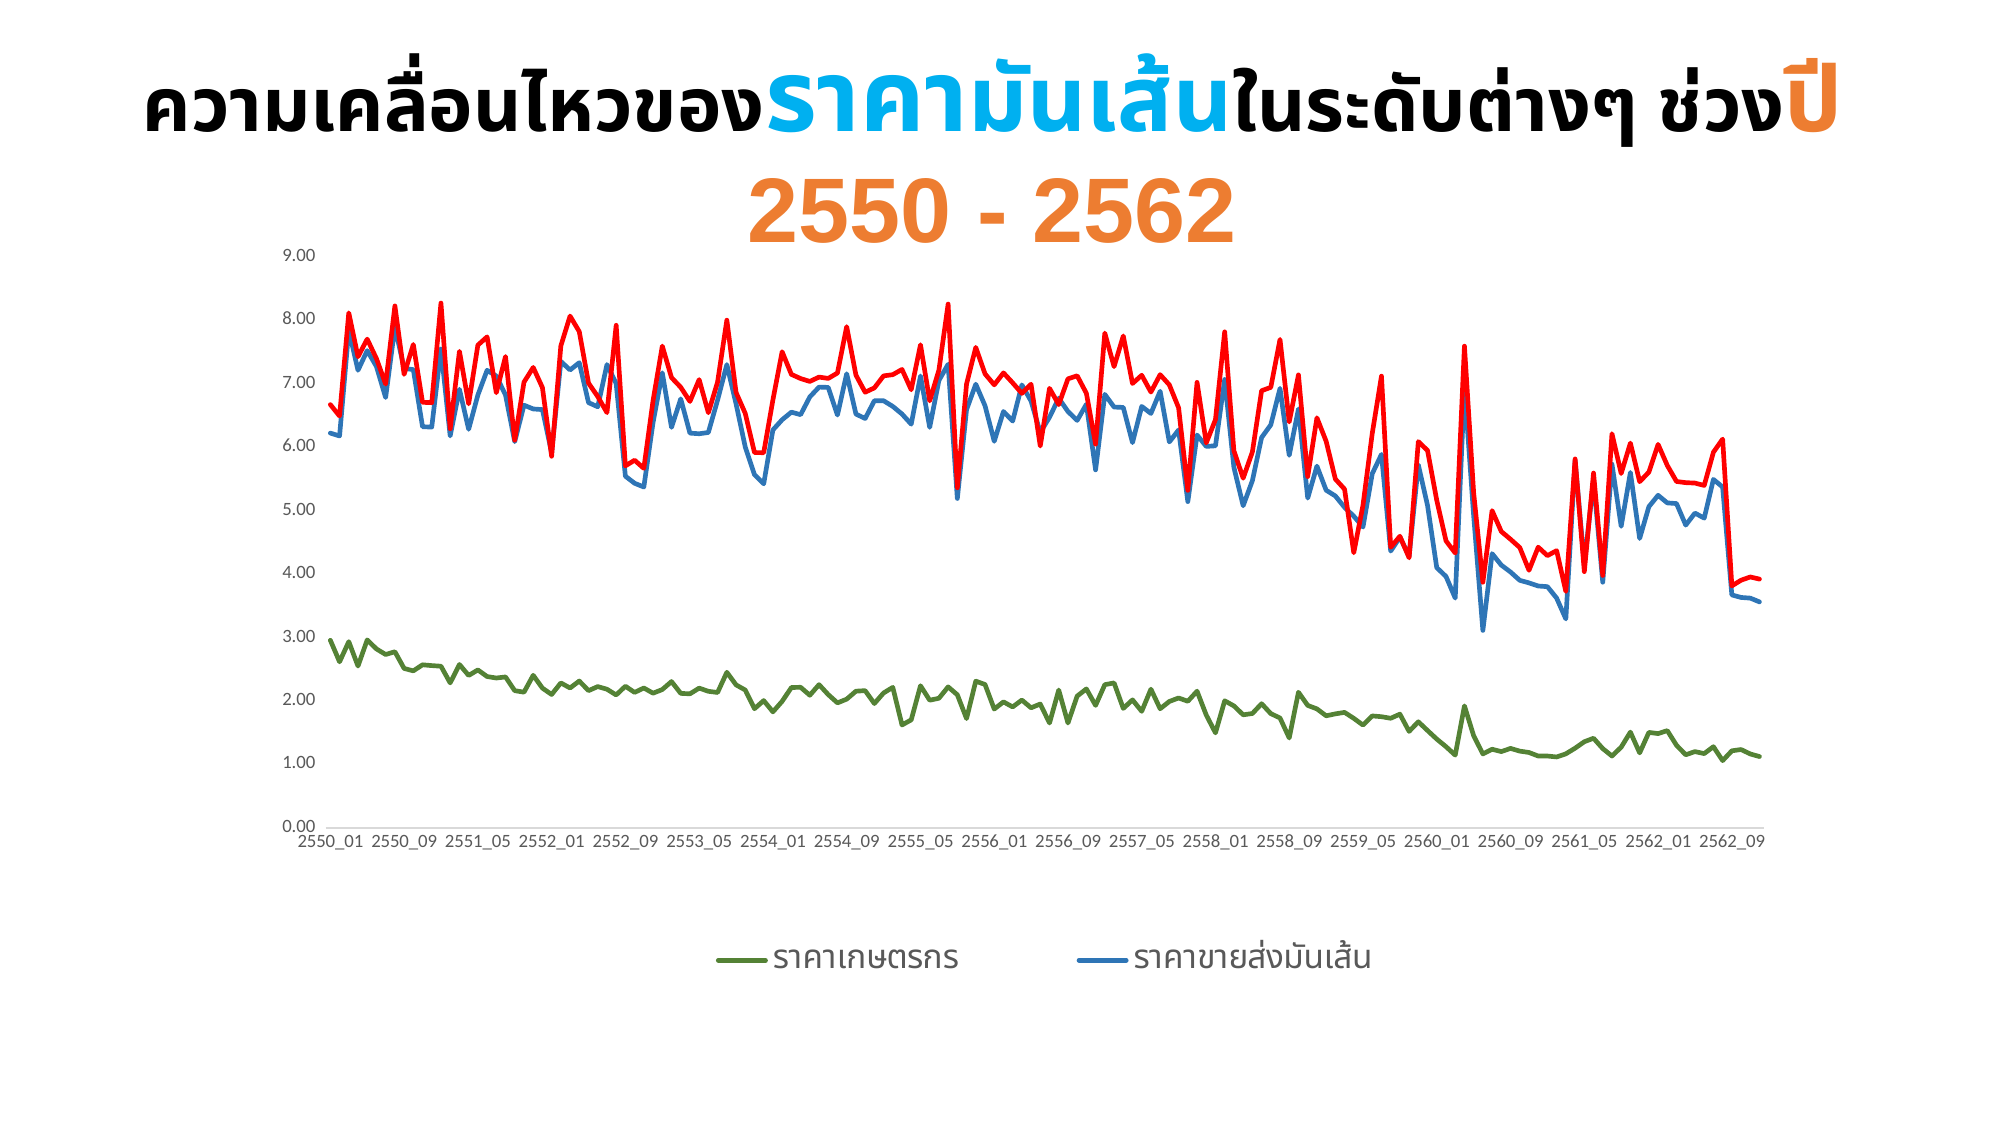

ความเคลื่อนไหวของราคามันเส้นในระดับต่างๆ ช่วงปี 2550 - 2562

### Chart

| Category | ราคาเกษตรกร | ราคาขายส่งมันเส้น | ราคาส่งออกมันเส้น |
|---|---|---|---|
| 2550_01 | 2.953999940920001 | 6.22 | 6.669019216120491 |
| 2550_02 | 2.6149999346250015 | 6.175 | 6.488763508929946 |
| 2550_03 | 2.932499926687502 | 7.845000000000001 | 8.114133145104613 |
| 2550_04 | 2.5475000000000003 | 7.21 | 7.422954786017309 |
| 2550_05 | 2.9599999260000014 | 7.52 | 7.701194574465829 |
| 2550_06 | 2.8179999436400007 | 7.27 | 7.395234533752561 |
| 2550_07 | 2.7299999317500014 | 6.779999999999999 | 6.99215784163245 |
| 2550_08 | 2.7733332408888924 | 7.895 | 8.224342278794143 |
| 2550_09 | 2.51 | 7.24 | 7.145867501430778 |
| 2550_10 | 2.472 | 7.22 | 7.6166455329109075 |
| 2550_11 | 2.5679999486400007 | 6.32 | 6.705964811951241 |
| 2550_12 | 2.5549999361250015 | 6.3149999999999995 | 6.698652493462523 |
| 2551_01 | 2.545999949080001 | 7.545 | 8.268776991059484 |
| 2551_02 | 2.282499942937501 | 6.175 | 6.28803361704948 |
| 2551_03 | 2.5725 | 6.91 | 7.508911970039869 |
| 2551_04 | 2.399999940000001 | 6.28 | 6.681306495562198 |
| 2551_05 | 2.4875000000000003 | 6.82 | 7.606637195780187 |
| 2551_06 | 2.3825000000000003 | 7.21 | 7.736518195694801 |
| 2551_07 | 2.3600000000000003 | 7.12 | 6.8562325032143665 |
| 2551_08 | 2.376 | 6.82 | 7.426645133592504 |
| 2551_09 | 2.159999956800001 | 6.085 | 6.10827891853433 |
| 2551_10 | 2.136 | 6.66 | 7.022473679671459 |
| 2551_11 | 2.402 | 6.6 | 7.254818840098631 |
| 2551_12 | 2.2 | 6.59 | 6.937481141428007 |
| 2552_01 | 2.0999999300000027 | 5.91 | 5.8545637909533745 |
| 2552_02 | 2.282 | 7.35 | 7.594090051561564 |
| 2552_03 | 2.202499944937502 | 7.215 | 8.064015267440858 |
| 2552_04 | 2.3125 | 7.33 | 7.8198703881570335 |
| 2552_05 | 2.16 | 6.7 | 7.006865200583271 |
| 2552_06 | 2.225 | 6.635 | 6.795537187466012 |
| 2552_07 | 2.1825 | 7.3 | 6.542586869104992 |
| 2552_08 | 2.0925000000000002 | 7.0 | 7.919267517261318 |
| 2552_09 | 2.2299999256666694 | 5.54 | 5.7035615315580515 |
| 2552_10 | 2.1324999466875014 | 5.43 | 5.792973100215554 |
| 2552_11 | 2.2019999559600008 | 5.37 | 5.6638978008376615 |
| 2552_12 | 2.12 | 6.39 | 6.735026916976553 |
| 2553_01 | 2.178 | 7.17 | 7.591394356661354 |
| 2553_02 | 2.3033333333333332 | 6.31 | 7.094716092724258 |
| 2553_03 | 2.1174999999999997 | 6.76 | 6.942222566809474 |
| 2553_04 | 2.11 | 6.22 | 6.718203524342733 |
| 2553_05 | 2.2 | 6.21 | 7.062474130549503 |
| 2553_06 | 2.15 | 6.23 | 6.540761725401403 |
| 2553_07 | 2.132 | 6.74 | 7.024172758398228 |
| 2553_08 | 2.45 | 7.300000000000001 | 8.000139336595163 |
| 2553_09 | 2.252 | 6.68 | 6.859686118499431 |
| 2553_10 | 2.17 | 6.0 | 6.530004459461082 |
| 2553_11 | 1.8759999624800008 | 5.5649999999999995 | 5.914042881594722 |
| 2553_12 | 2.0039999599200002 | 5.42 | 5.910396276464424 |
| 2554_01 | 1.826 | 6.27 | 6.743780867560181 |
| 2554_02 | 1.9920000000000002 | 6.43 | 7.502619728521642 |
| 2554_03 | 2.21 | 6.55 | 7.1445364659738155 |
| 2554_04 | 2.2133333333333334 | 6.51 | 7.0799504962081965 |
| 2554_05 | 2.0875 | 6.79 | 7.033739828972952 |
| 2554_06 | 2.255 | 6.945 | 7.102961064358902 |
| 2554_07 | 2.098 | 6.9399999999999995 | 7.08111370418866 |
| 2554_08 | 1.9674999999999998 | 6.505 | 7.167205075220375 |
| 2554_09 | 2.0266665991111137 | 7.154999999999999 | 7.897797950717588 |
| 2554_10 | 2.1525 | 6.52 | 7.133249203910547 |
| 2554_11 | 2.16 | 6.45 | 6.864044200851179 |
| 2554_12 | 1.9575 | 6.73 | 6.9328930134172255 |
| 2555_01 | 2.1239999999999997 | 6.73 | 7.121112461291665 |
| 2555_02 | 2.2125 | 6.640000000000001 | 7.140763209452233 |
| 2555_03 | 1.62 | 6.52 | 7.222695565165583 |
| 2555_04 | 1.7 | 6.36 | 6.902658335101503 |
| 2555_05 | 2.2375000000000003 | 7.12 | 7.612378368716965 |
| 2555_06 | 2.0100000000000002 | 6.31 | 6.72794882385188 |
| 2555_07 | 2.04 | 7.05 | 7.213109787497822 |
| 2555_08 | 2.22 | 7.305 | 8.253390124220092 |
| 2555_09 | 2.0949999476250007 | 5.19 | 5.357708678840998 |
| 2555_10 | 1.72 | 6.59 | 6.993621809651096 |
| 2555_11 | 2.31 | 6.99 | 7.570949371311365 |
| 2555_12 | 2.2575000000000003 | 6.65 | 7.15334611139389 |
| 2556_01 | 1.87 | 6.09 | 6.98 |
| 2556_02 | 1.984 | 6.56 | 7.168618579079995 |
| 2556_03 | 1.904 | 6.41 | 7.011989449277731 |
| 2556_04 | 2.0119999999999996 | 6.98 | 6.846342344651037 |
| 2556_05 | 1.89 | 6.725 | 6.99072240504989 |
| 2556_06 | 1.9500000000000002 | 6.23 | 6.016398494502663 |
| 2556_07 | 1.65 | 6.47 | 6.925509662103849 |
| 2556_08 | 2.17 | 6.77 | 6.669224964303316 |
| 2556_09 | 1.65 | 6.56 | 7.075297410836128 |
| 2556_10 | 2.075 | 6.42 | 7.123278888478231 |
| 2556_11 | 2.1875 | 6.675000000000001 | 6.847631141383637 |
| 2556_12 | 1.9274999518125011 | 5.64 | 6.045840055451721 |
| 2557_01 | 2.254 | 6.83 | 7.796569919547304 |
| 2557_02 | 2.2824999999999998 | 6.63 | 7.26808825134778 |
| 2557_03 | 1.8800000000000001 | 6.625 | 7.750817044982482 |
| 2557_04 | 2.0149999999999997 | 6.07 | 7.00162232608681 |
| 2557_05 | 1.8350000000000002 | 6.64 | 7.132121369385498 |
| 2557_06 | 2.184 | 6.53 | 6.866614339012848 |
| 2557_07 | 1.875 | 6.88 | 7.141247677494552 |
| 2557_08 | 1.99 | 6.08 | 6.98 |
| 2557_09 | 2.045 | 6.27 | 6.61807361494072 |
| 2557_10 | 1.9924999501875011 | 5.14 | 5.317045673876128 |
| 2557_11 | 2.1525 | 6.19 | 7.01996060055041 |
| 2557_12 | 1.7759999999999998 | 6.01 | 6.065096064968834 |
| 2558_01 | 1.495 | 6.02 | 6.431563859148193 |
| 2558_02 | 2.0 | 7.0649999999999995 | 7.816220714872221 |
| 2558_03 | 1.92 | 5.68 | 5.940534002767594 |
| 2558_04 | 1.7799999555000008 | 5.075 | 5.508713949281162 |
| 2558_05 | 1.8 | 5.47 | 5.923347606200126 |
| 2558_06 | 1.955 | 6.15 | 6.8882017951324235 |
| 2558_07 | 1.798 | 6.35 | 6.941251679946345 |
| 2558_08 | 1.73 | 6.925 | 7.696007287472207 |
| 2558_09 | 1.4149999999999998 | 5.87 | 6.396039558755123 |
| 2558_10 | 2.135 | 6.6 | 7.136973573969806 |
| 2558_11 | 1.9274999518125011 | 5.195 | 5.535055405711209 |
| 2558_12 | 1.8724999999999998 | 5.7 | 6.460481676396649 |
| 2559_01 | 1.764 | 5.32 | 6.091701937733026 |
| 2559_02 | 1.794999955125001 | 5.23 | 5.4959697369408325 |
| 2559_03 | 1.8179999636400006 | 5.05 | 5.336434098729857 |
| 2559_04 | 1.723999965520001 | 4.91 | 4.334336597880462 |
| 2559_05 | 1.6174999595625008 | 4.74 | 5.083167629358891 |
| 2559_06 | 1.762499955937501 | 5.58 | 6.215949917488712 |
| 2559_07 | 1.7499999999999998 | 5.885 | 7.117526910991868 |
| 2559_08 | 1.7249999568750007 | 4.36 | 4.421103406034626 |
| 2559_09 | 1.789999955250001 | 4.58 | 4.594481123069086 |
| 2559_10 | 1.5179999696400006 | 4.28 | 4.25411438730792 |
| 2559_11 | 1.67 | 5.72 | 6.0853736635810005 |
| 2559_12 | 1.5319999693600006 | 5.08 | 5.945812196826039 |
| 2560_01 | 1.397499965062501 | 4.1 | 5.161257061095693 |
| 2560_02 | 1.2774999680625005 | 3.96 | 4.521068281282563 |
| 2560_03 | 1.1439999771200002 | 3.62 | 4.329564424211444 |
| 2560_04 | 1.92 | 6.96 | 7.590335789259806 |
| 2560_05 | 1.4499999710000004 | 4.92 | 5.277530263233632 |
| 2560_06 | 1.1624999709375008 | 3.11 | 3.8699747658884505 |
| 2560_07 | 1.2374999690625008 | 4.32 | 4.998936428782481 |
| 2560_08 | 1.1999999700000006 | 4.14 | 4.669166508749895 |
| 2560_09 | 1.2499999750000004 | 4.03 | 4.546931086466874 |
| 2560_10 | 1.2074999698125006 | 3.9 | 4.4164687266341085 |
| 2560_11 | 1.1859999762800004 | 3.86 | 4.058391552429424 |
| 2560_12 | 1.1299999623333346 | 3.81 | 4.423152191909657 |
| 2561_01 | 1.1299999774000002 | 3.8 | 4.288923362289547 |
| 2561_02 | 1.1149999721250006 | 3.62 | 4.36817873371242 |
| 2561_03 | 1.1649999708750005 | 3.29 | 3.7246391408689687 |
| 2561_04 | 1.254 | 5.79 | 5.812640453208745 |
| 2561_05 | 1.354999966125001 | 4.15 | 4.03657593391512 |
| 2561_06 | 1.41 | 5.48 | 5.590899517959059 |
| 2561_07 | 1.2474999688125008 | 3.87 | 3.976074707473885 |
| 2561_08 | 1.13 | 5.73 | 6.210565262980706 |
| 2561_09 | 1.27 | 4.75 | 5.583025207530569 |
| 2561_10 | 1.5074999999999998 | 5.6 | 6.062816285531708 |
| 2561_11 | 1.1800000000000002 | 4.56 | 5.4538840672193185 |
| 2561_12 | 1.5025000000000002 | 5.06 | 5.60550509368961 |
| 2562_01 | 1.484 | 5.24 | 6.0417670620334585 |
| 2562_02 | 1.53 | 5.12 | 5.709730991893752 |
| 2562_03 | 1.3 | 5.11 | 5.457859579759273 |
| 2562_04 | 1.15 | 4.77 | 5.439330516896328 |
| 2562_05 | 1.2 | 4.96 | 5.432866238285695 |
| 2562_06 | 1.1679999999999997 | 4.88 | 5.3952073743825135 |
| 2562_07 | 1.2774999999999999 | 5.49 | 5.918039049839356 |
| 2562_08 | 1.0580000000000003 | 5.37 | 6.125674708233293 |
| 2562_09 | 1.2119999757600004 | 3.67 | 3.812130181083807 |
| 2562_10 | 1.2324999691875007 | 3.63 | 3.901573252969388 |
| 2562_11 | 1.1624999709375006 | 3.62 | 3.9529252560592987 |
| 2562_12 | 1.1219999775600005 | 3.56 | 3.9196168128041644 |